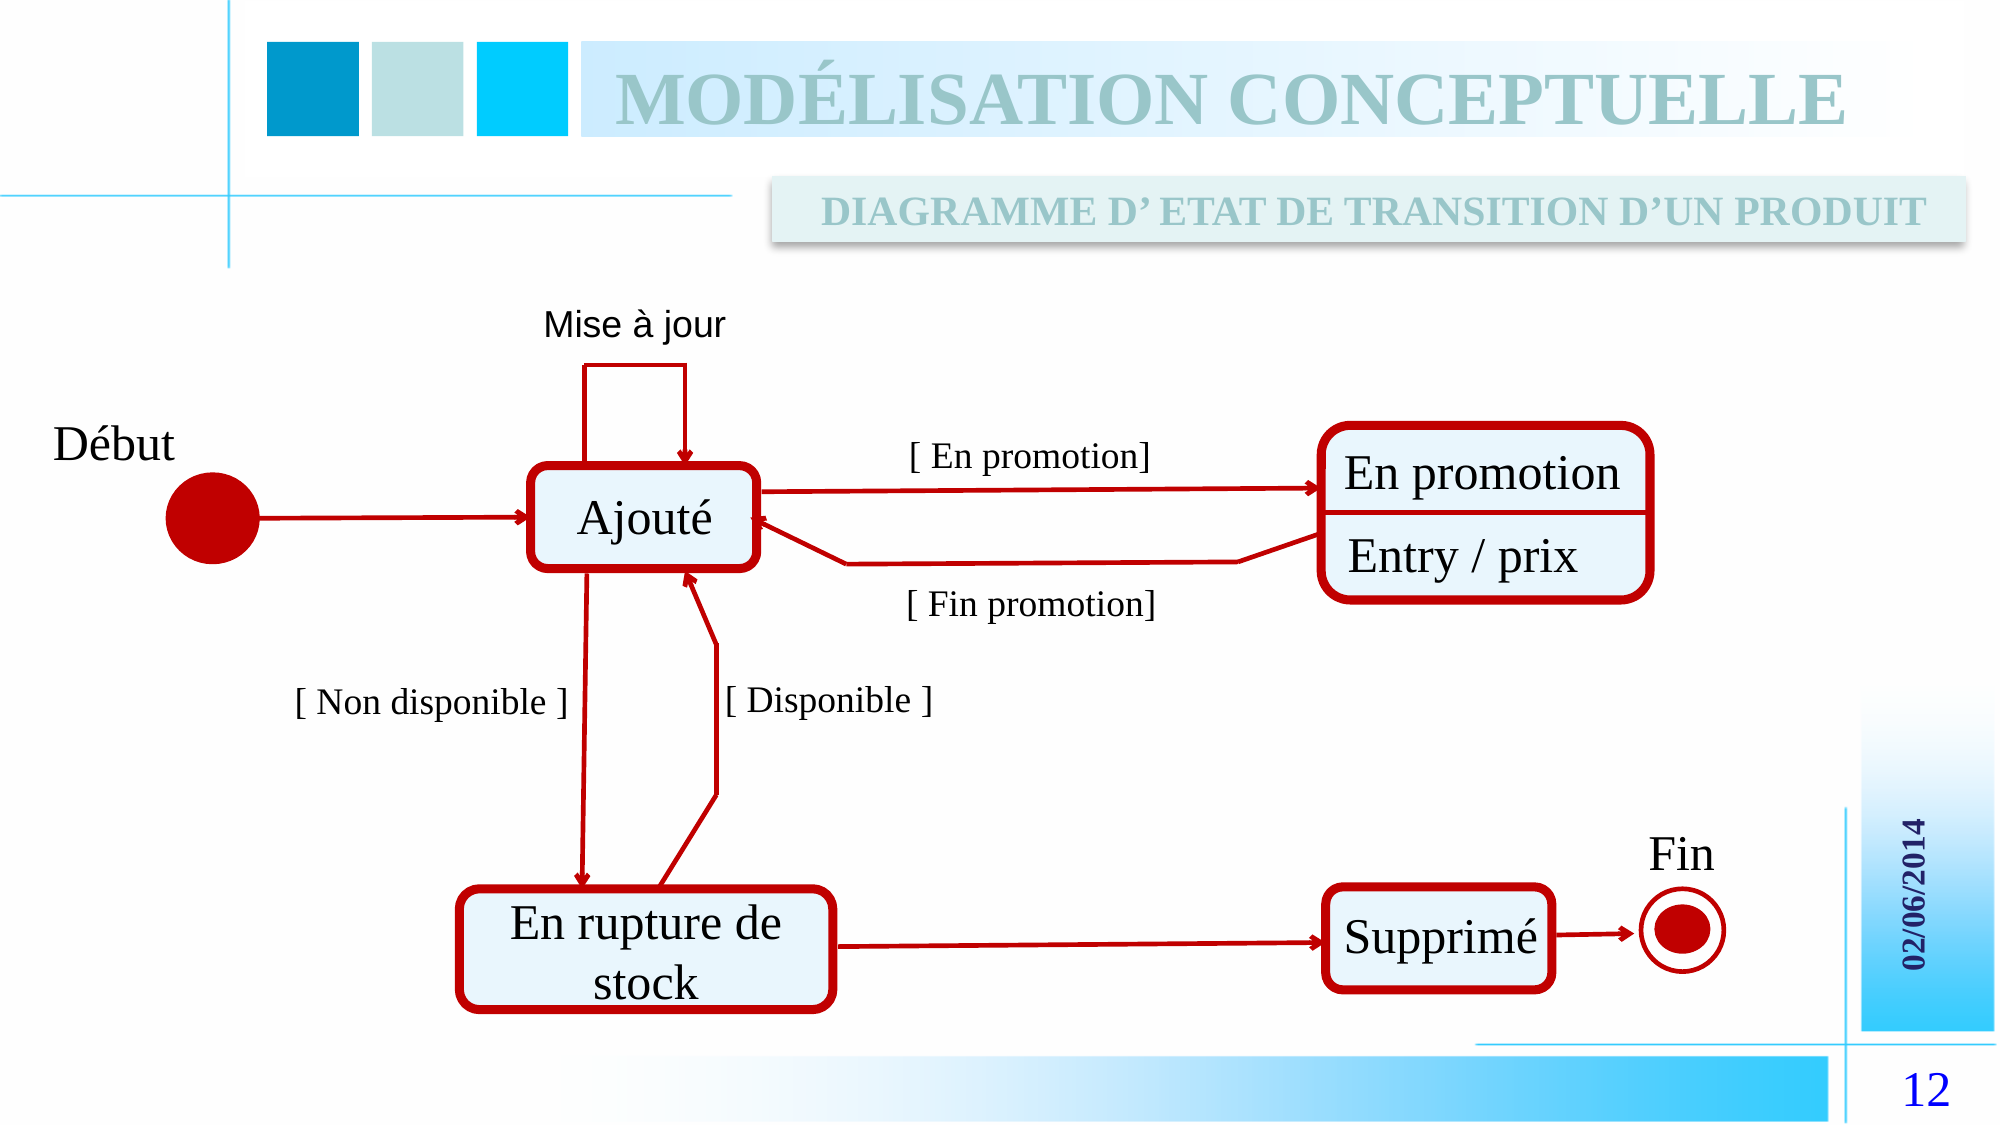

Modélisation conceptuelle
 Diagramme d’ ETAT DE TRANSITION d’un produit
Mise à jour
Début
[ En promotion]

En promotion

Ajouté
Entry / prix
[ Fin promotion]
[ Disponible ]
[ Non disponible ]
Fin
 02/06/2014

En rupture de stock
Supprimé

12